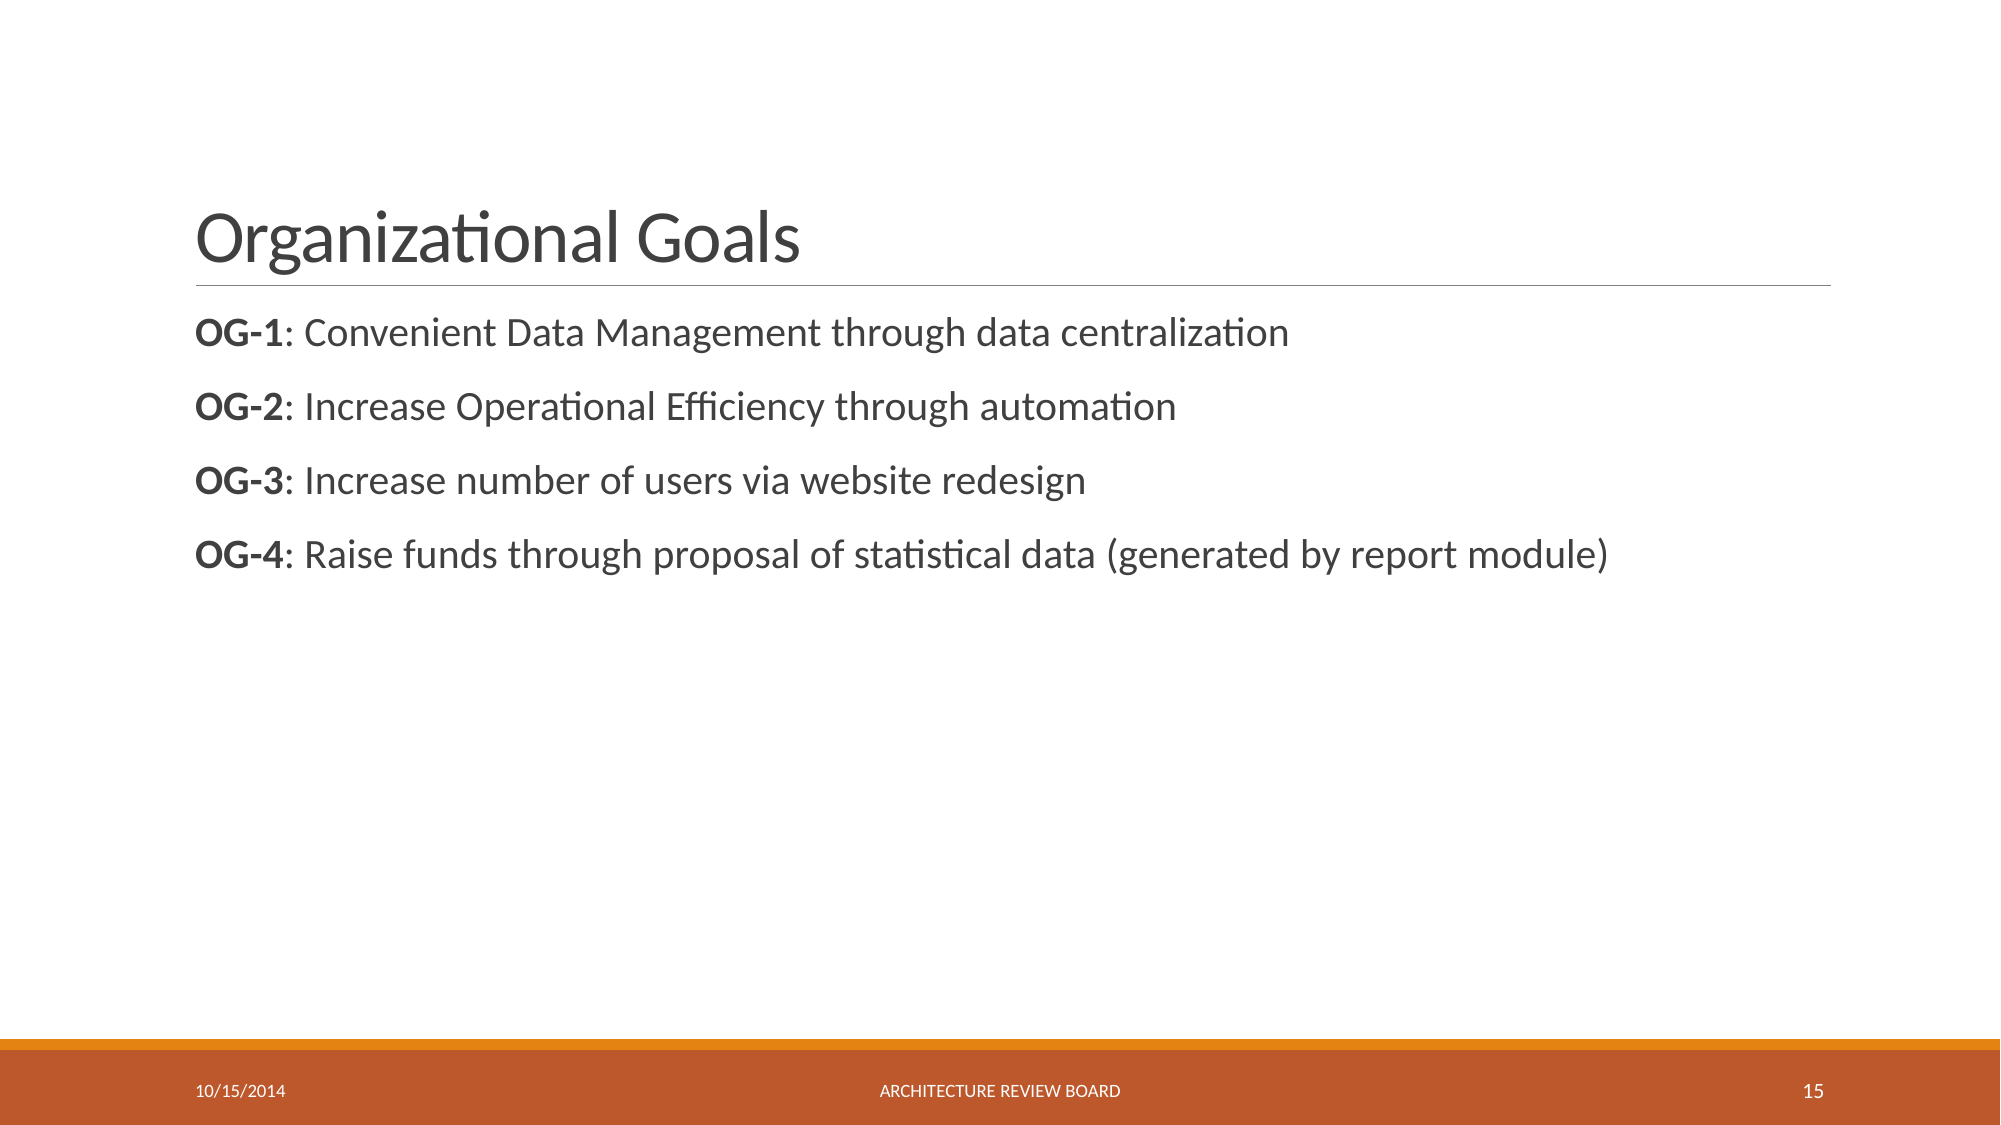

# Organizational Goals
OG-1: Convenient Data Management through data centralization
OG-2: Increase Operational Efficiency through automation
OG-3: Increase number of users via website redesign
OG-4: Raise funds through proposal of statistical data (generated by report module)

10/15/2014
Architecture review board
15